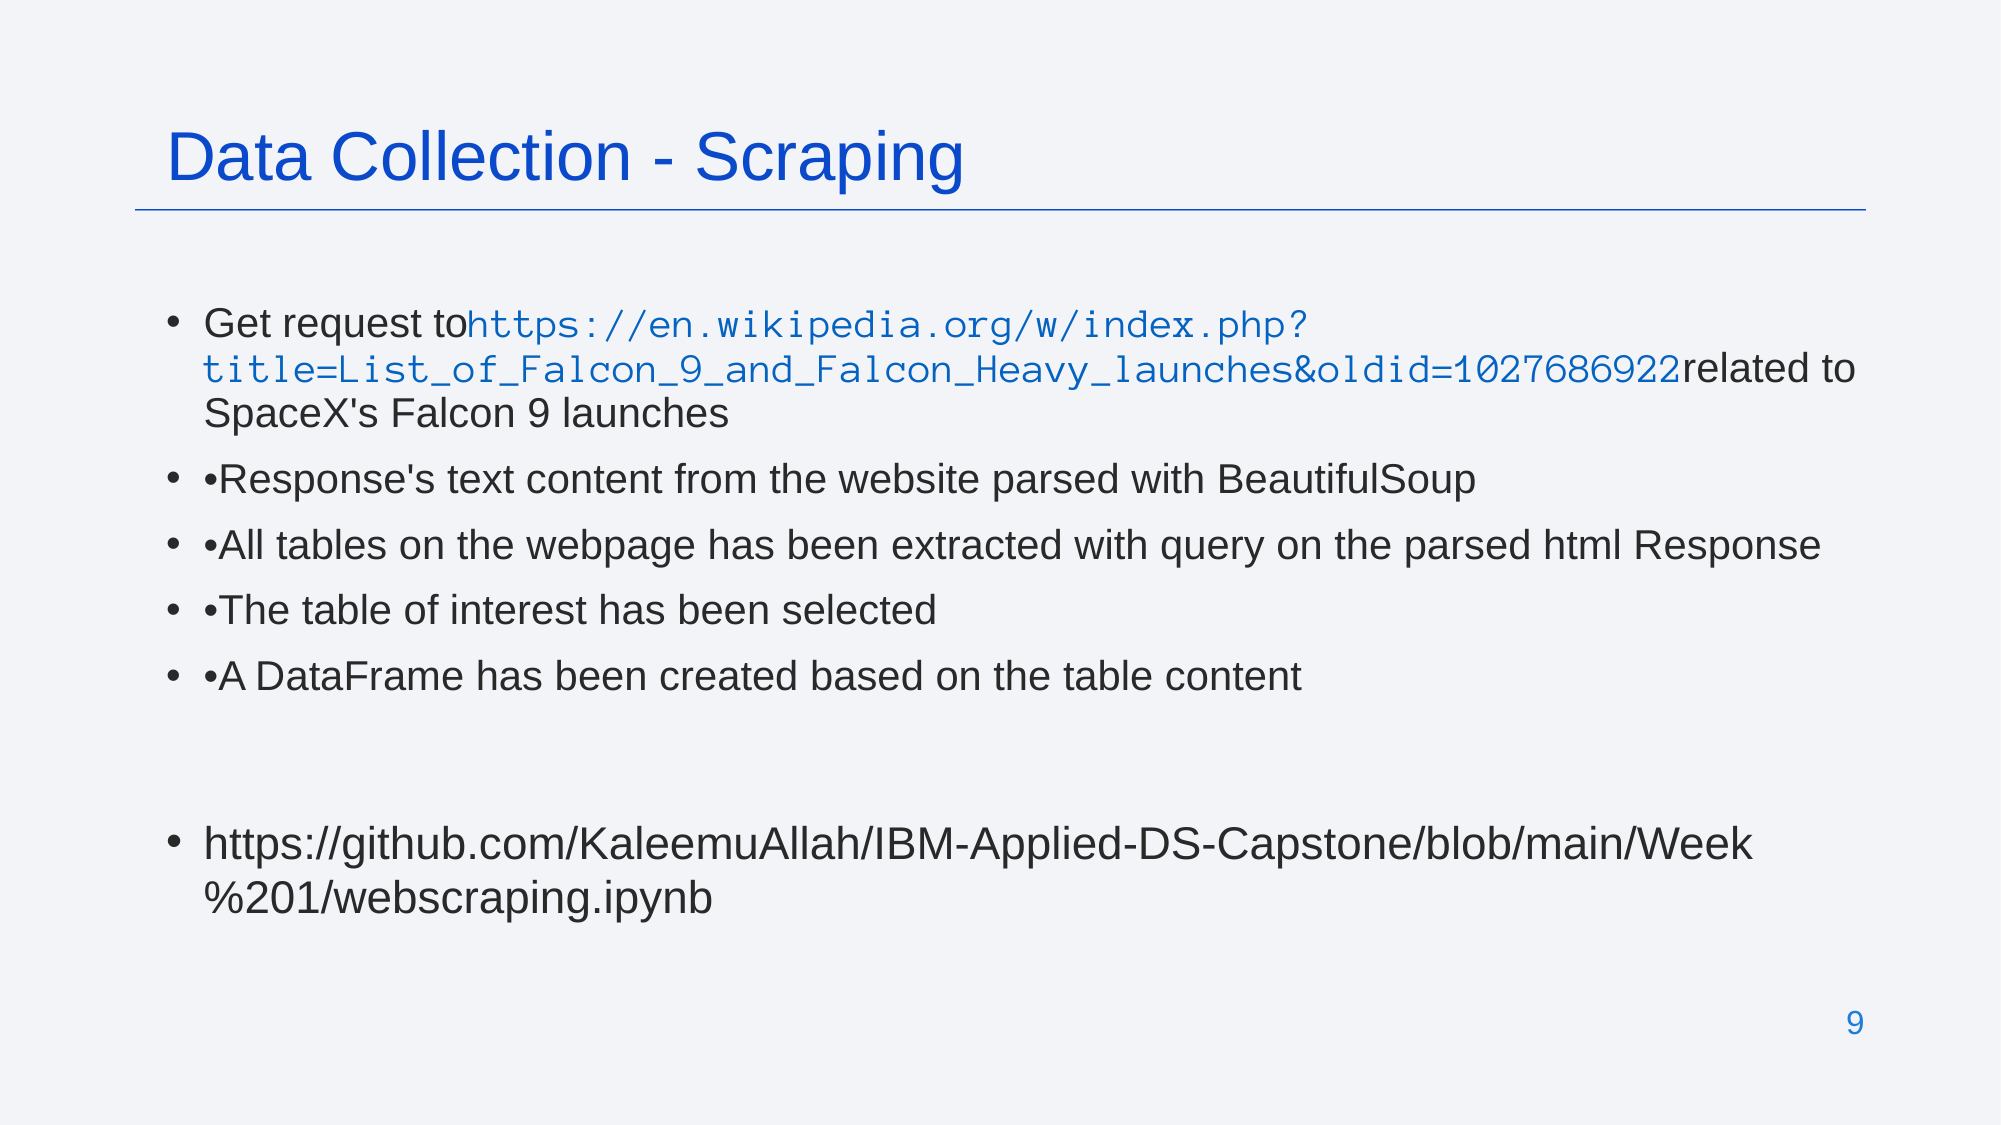

Data Collection - Scraping
Get request tohttps://en.wikipedia.org/w/index.php?title=List_of_Falcon_9_and_Falcon_Heavy_launches&oldid=1027686922related to SpaceX's Falcon 9 launches
•Response's text content from the website parsed with BeautifulSoup
•All tables on the webpage has been extracted with query on the parsed html Response
•The table of interest has been selected
•A DataFrame has been created based on the table content

https://github.com/KaleemuAllah/IBM-Applied-DS-Capstone/blob/main/Week%201/webscraping.ipynb
9